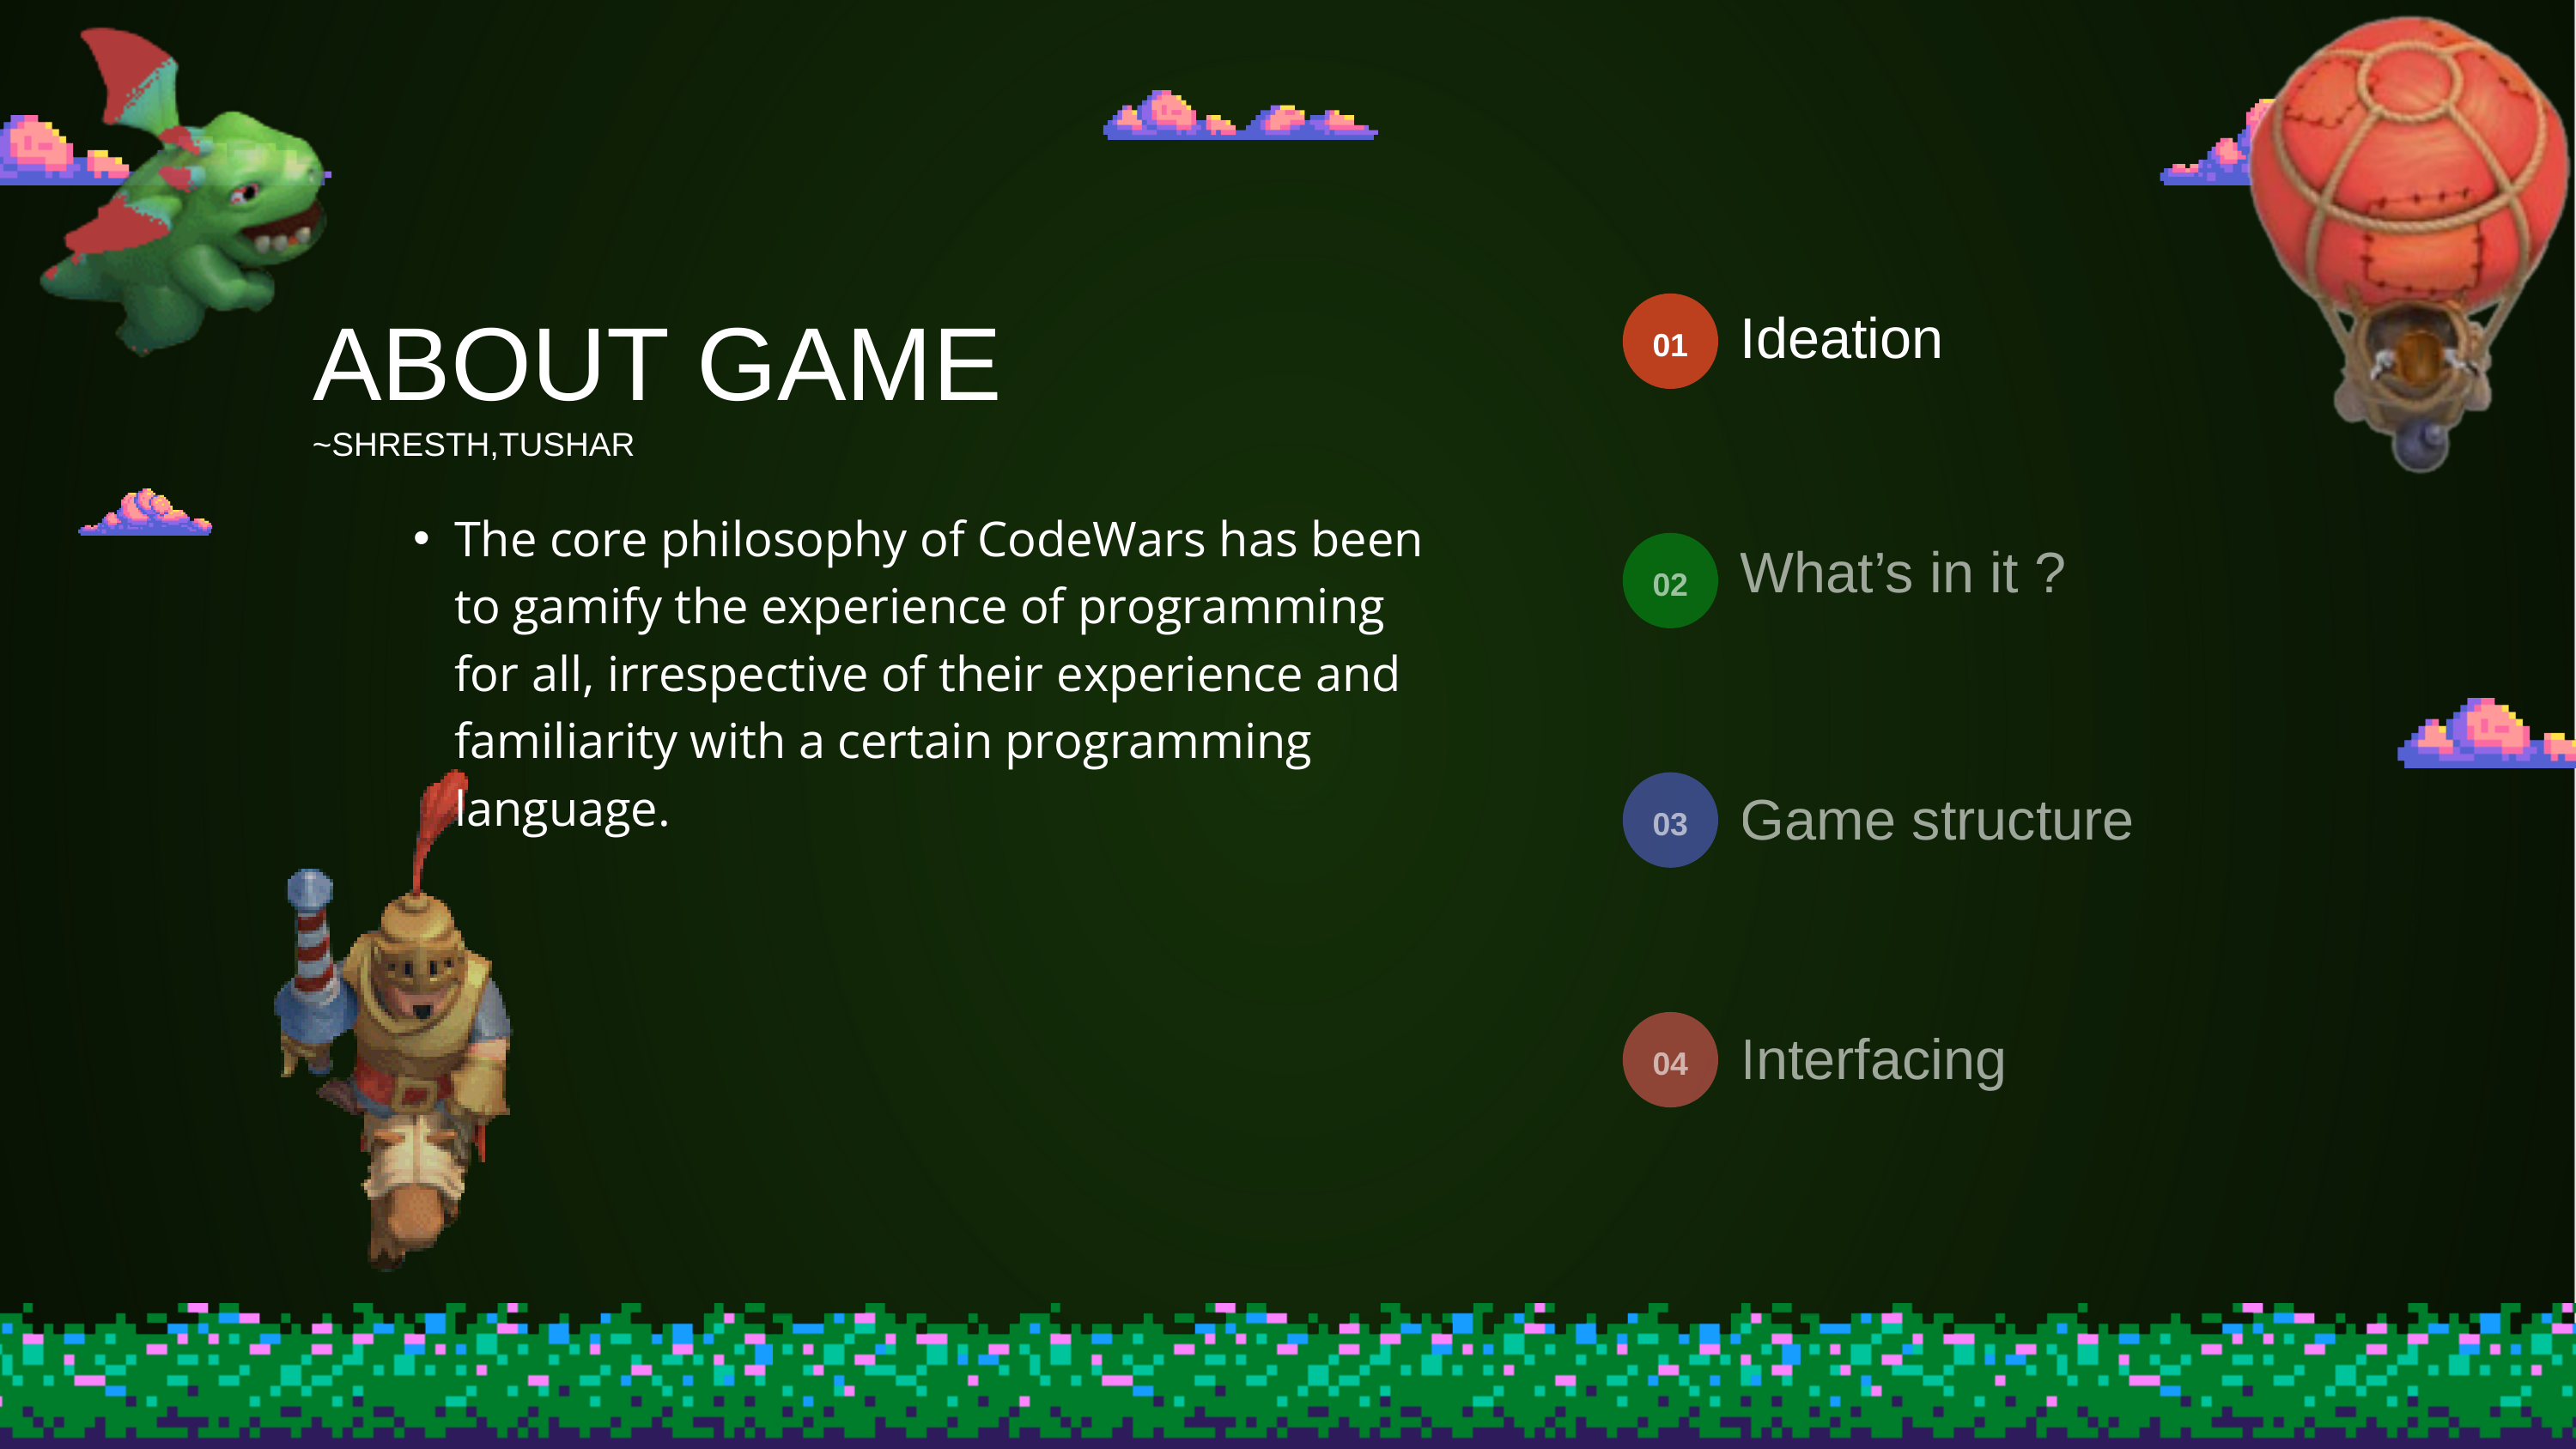

ABOUT GAME
Ideation

01
~SHRESTH,TUSHAR

The core philosophy of CodeWars has been to gamify the experience of programming for all, irrespective of their experience and familiarity with a certain programming language.
What’s in it ?

02

Game structure

03
Interfacing

04